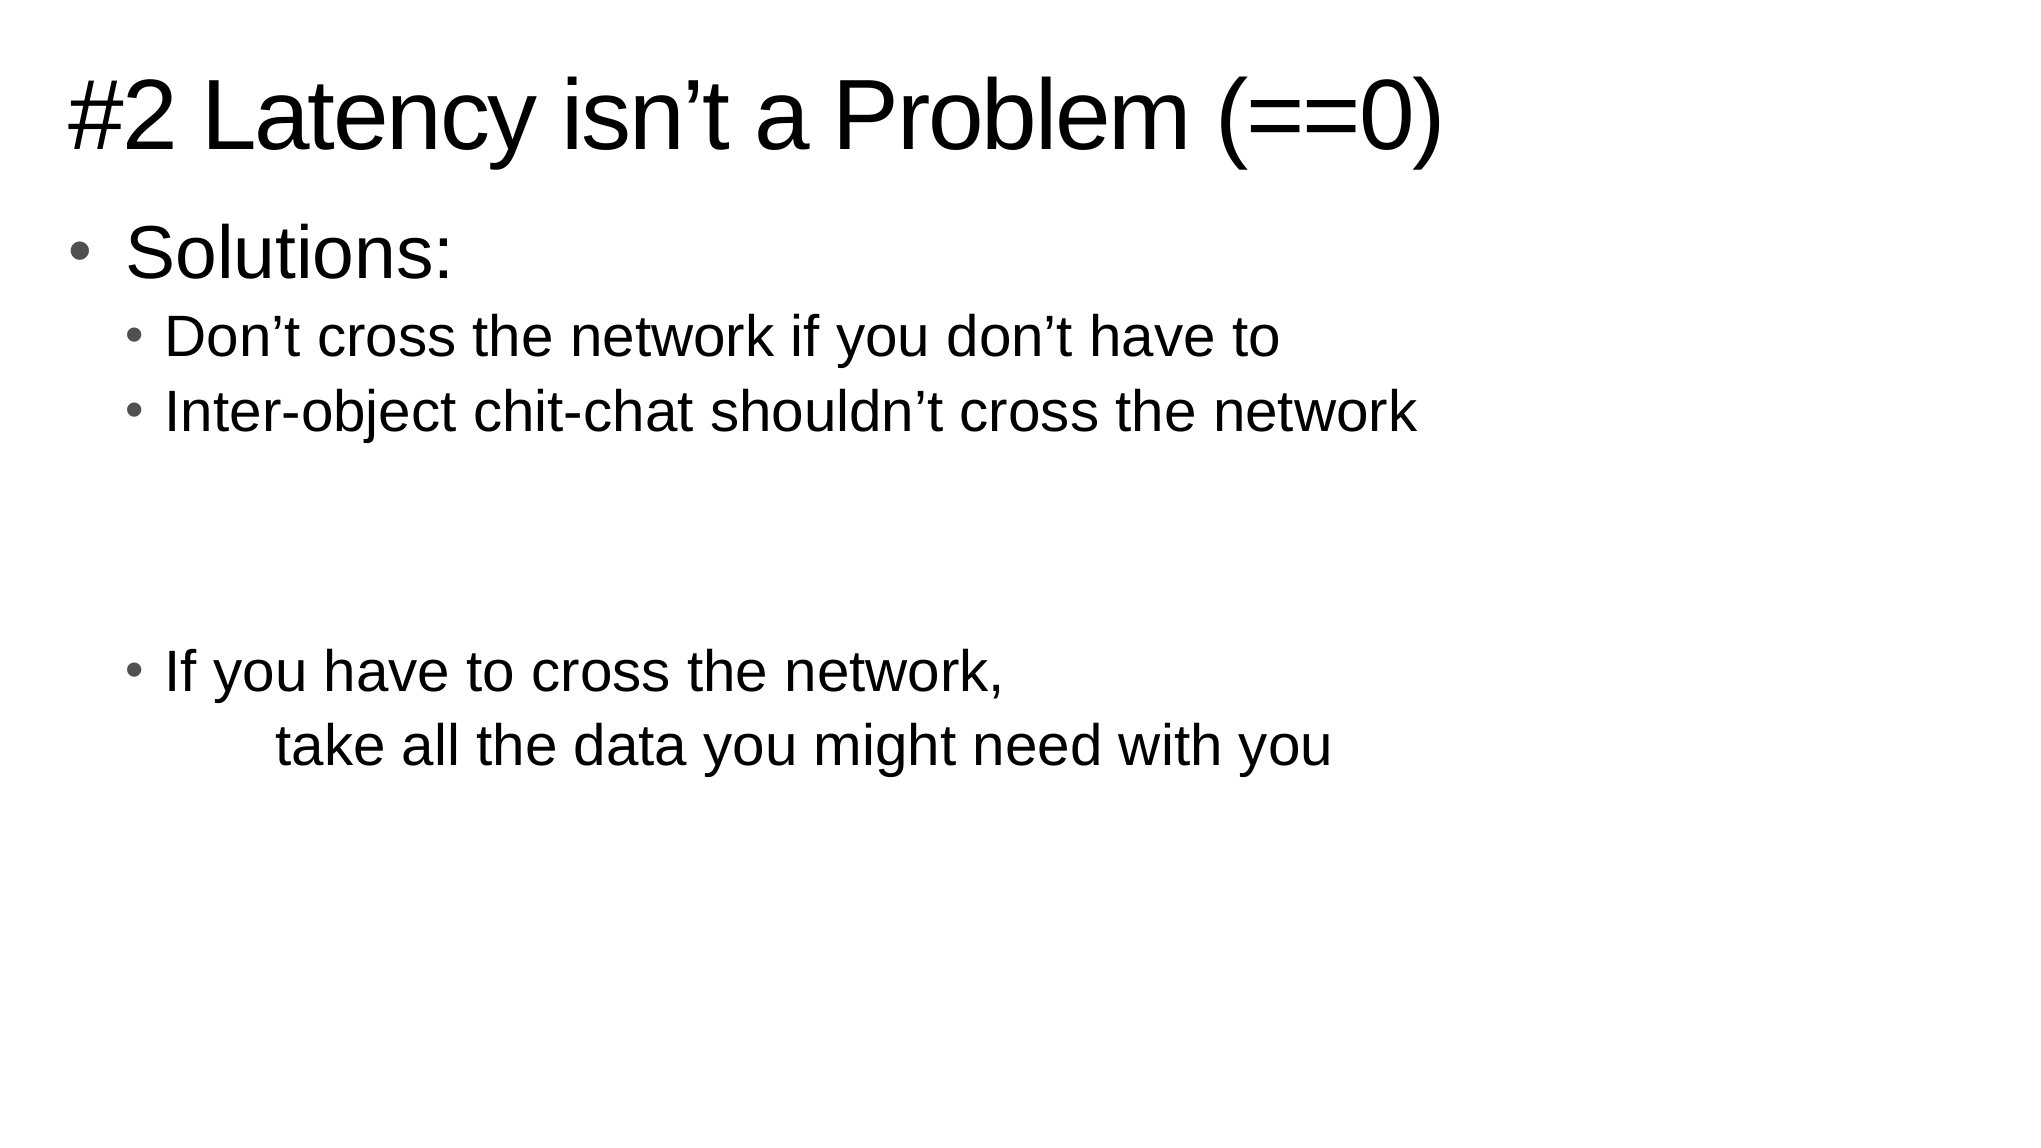

# #2 Latency isn’t a Problem (==0)
Solutions:
Don’t cross the network if you don’t have to
Inter-object chit-chat shouldn’t cross the network

If you have to cross the network,
	take all the data you might need with you